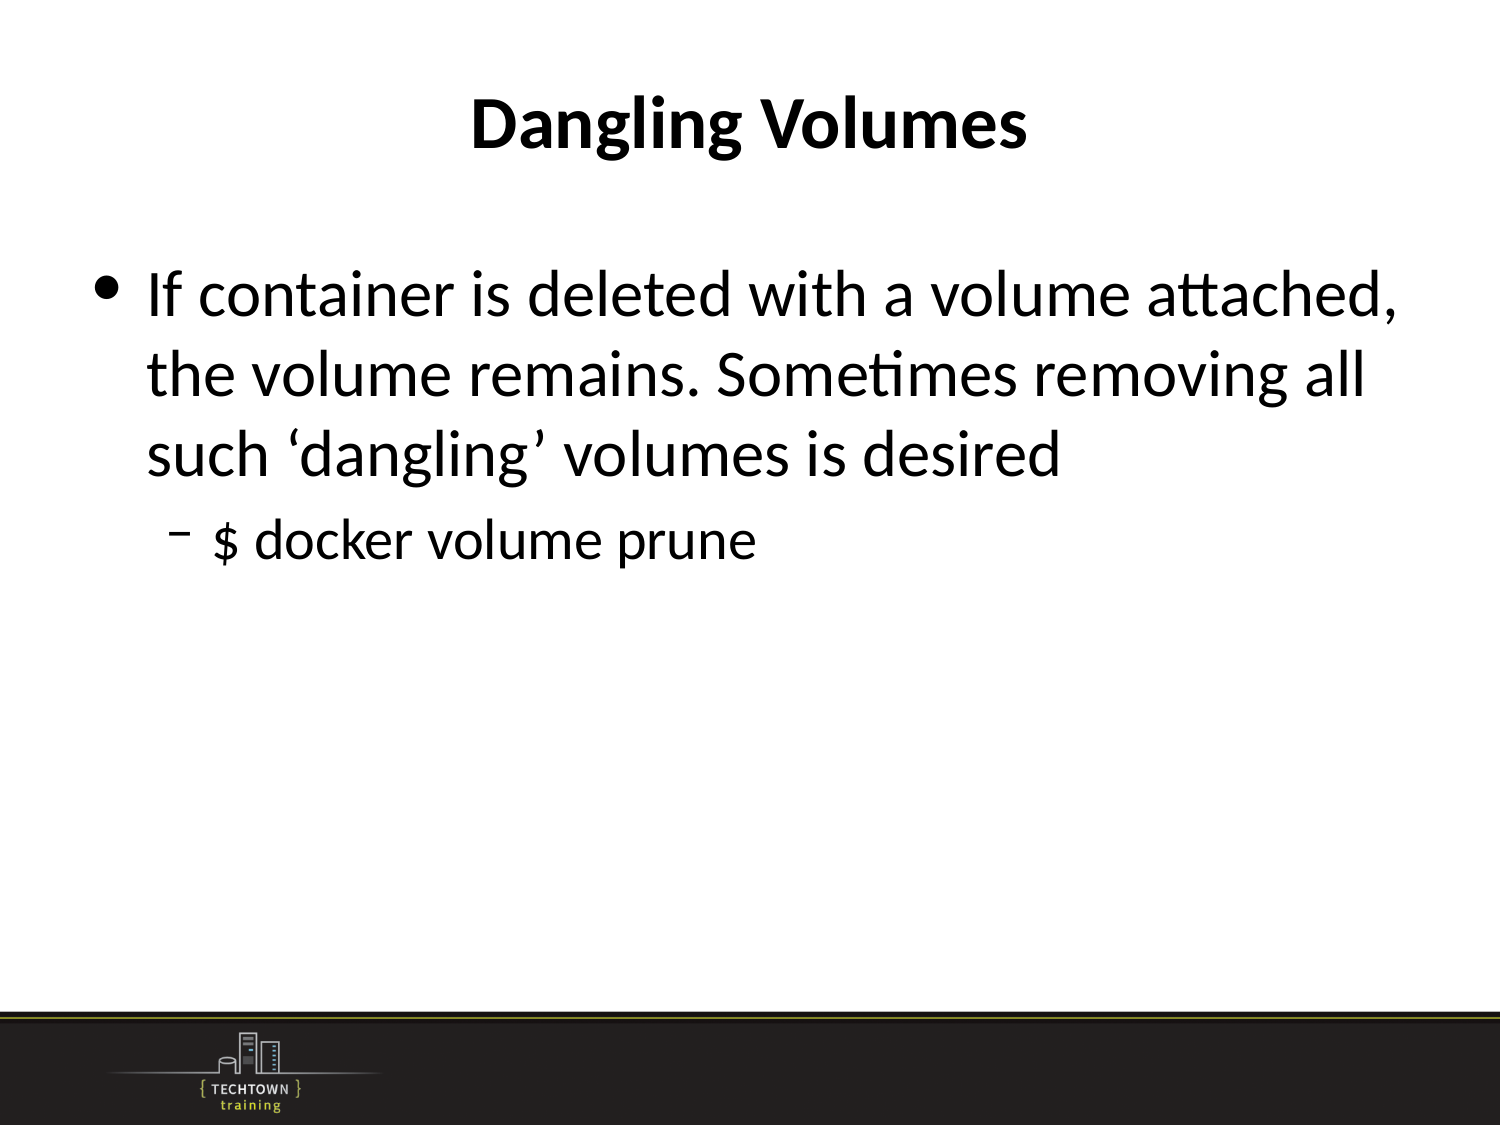

# Dangling Volumes
If container is deleted with a volume attached, the volume remains. Sometimes removing all such ‘dangling’ volumes is desired
$ docker volume prune